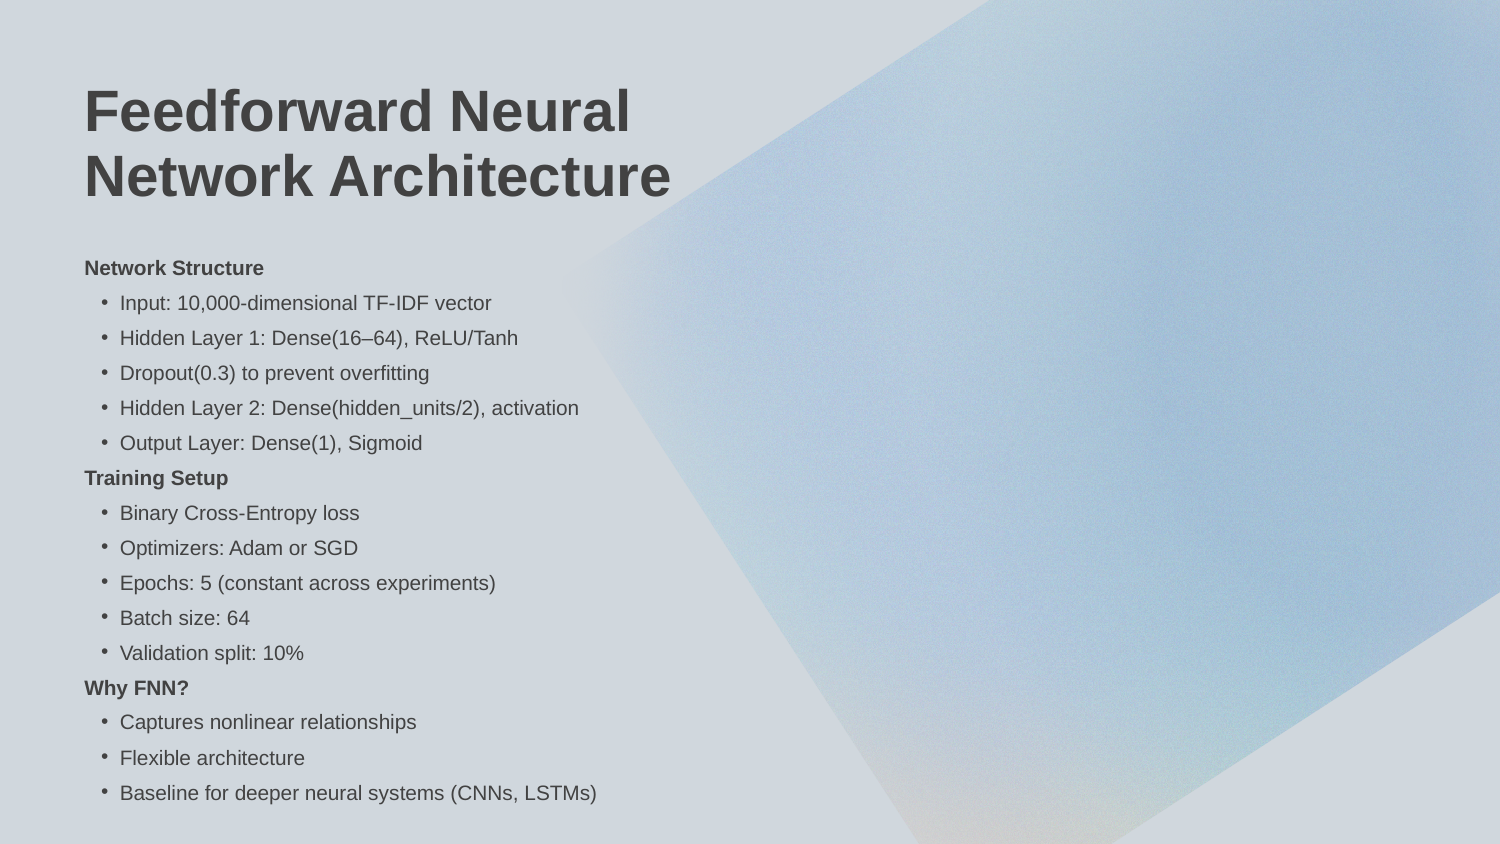

Feedforward Neural Network Architecture
Network Structure
Input: 10,000-dimensional TF-IDF vector
Hidden Layer 1: Dense(16–64), ReLU/Tanh
Dropout(0.3) to prevent overfitting
Hidden Layer 2: Dense(hidden_units/2), activation
Output Layer: Dense(1), Sigmoid
Training Setup
Binary Cross-Entropy loss
Optimizers: Adam or SGD
Epochs: 5 (constant across experiments)
Batch size: 64
Validation split: 10%
Why FNN?
Captures nonlinear relationships
Flexible architecture
Baseline for deeper neural systems (CNNs, LSTMs)